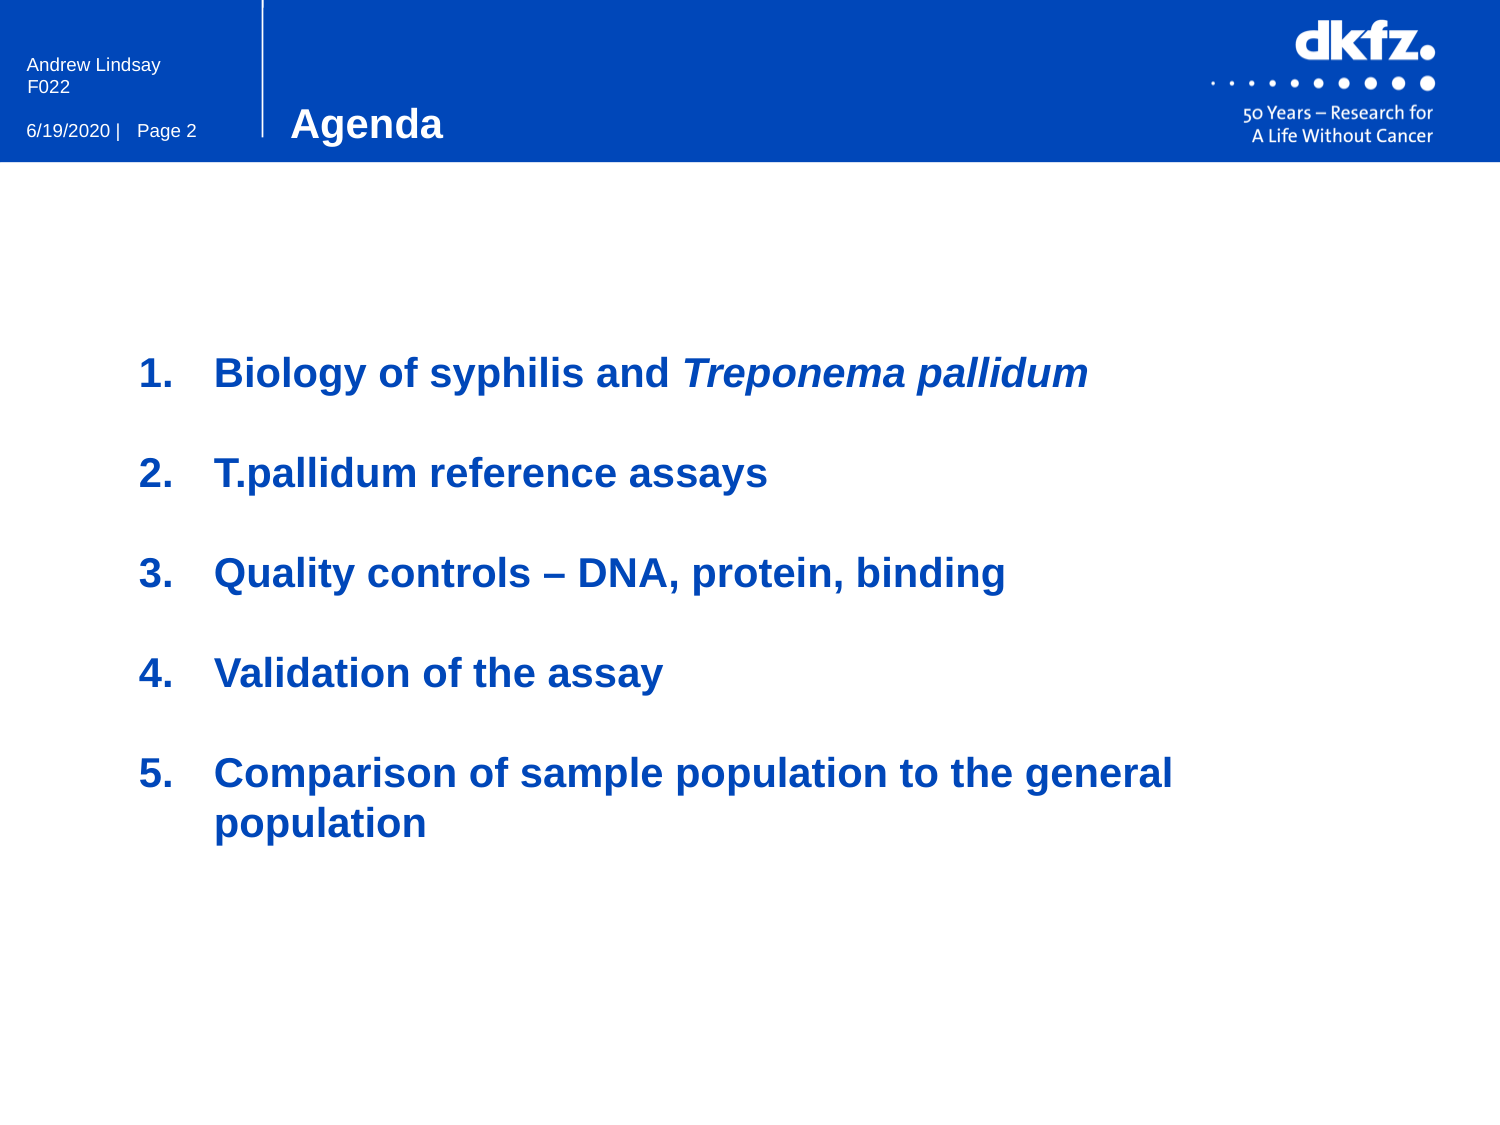

Agenda
Biology of syphilis and Treponema pallidum

T.pallidum reference assays

Quality controls – DNA, protein, binding

Validation of the assay

Comparison of sample population to the general population